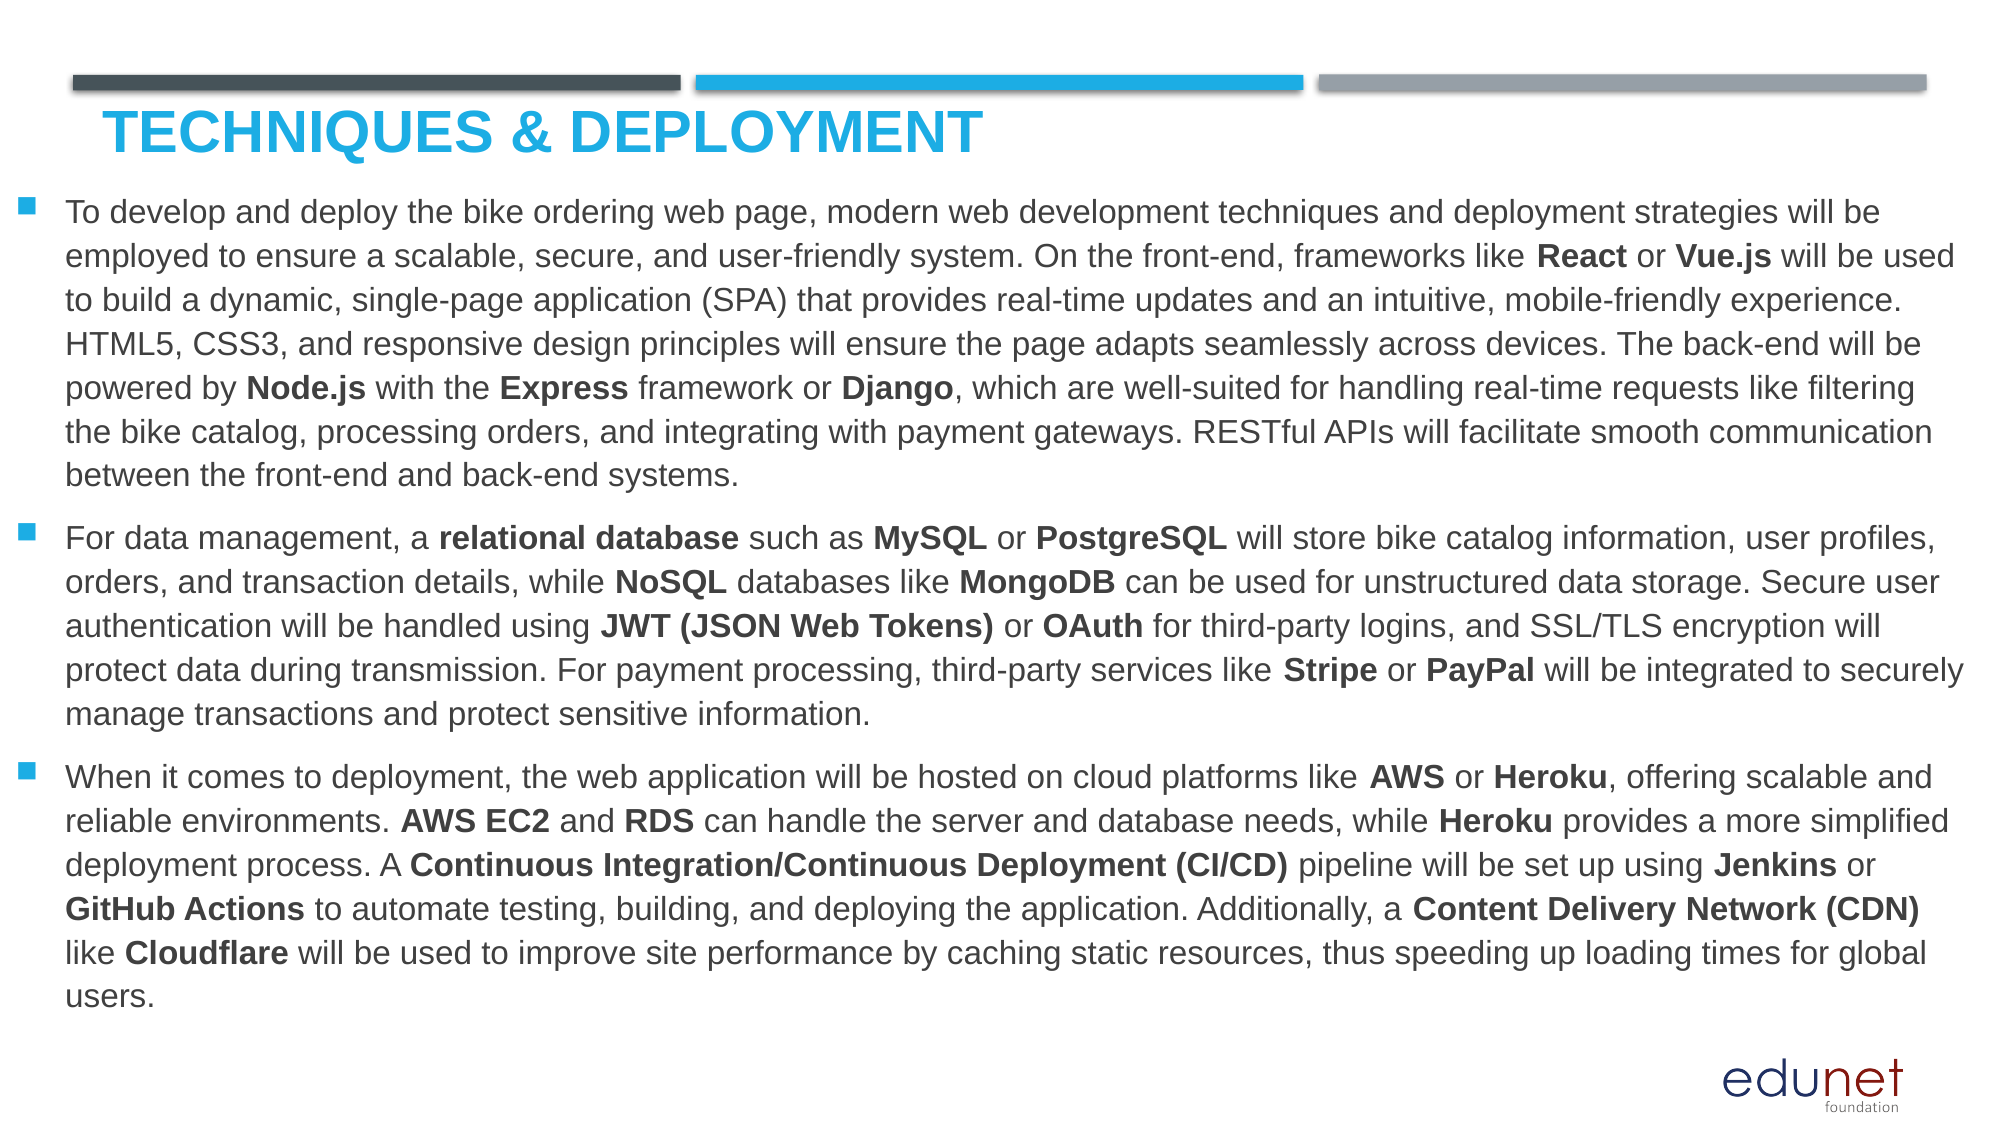

# TECHNIQUES & Deployment
To develop and deploy the bike ordering web page, modern web development techniques and deployment strategies will be employed to ensure a scalable, secure, and user-friendly system. On the front-end, frameworks like React or Vue.js will be used to build a dynamic, single-page application (SPA) that provides real-time updates and an intuitive, mobile-friendly experience. HTML5, CSS3, and responsive design principles will ensure the page adapts seamlessly across devices. The back-end will be powered by Node.js with the Express framework or Django, which are well-suited for handling real-time requests like filtering the bike catalog, processing orders, and integrating with payment gateways. RESTful APIs will facilitate smooth communication between the front-end and back-end systems.
For data management, a relational database such as MySQL or PostgreSQL will store bike catalog information, user profiles, orders, and transaction details, while NoSQL databases like MongoDB can be used for unstructured data storage. Secure user authentication will be handled using JWT (JSON Web Tokens) or OAuth for third-party logins, and SSL/TLS encryption will protect data during transmission. For payment processing, third-party services like Stripe or PayPal will be integrated to securely manage transactions and protect sensitive information.
When it comes to deployment, the web application will be hosted on cloud platforms like AWS or Heroku, offering scalable and reliable environments. AWS EC2 and RDS can handle the server and database needs, while Heroku provides a more simplified deployment process. A Continuous Integration/Continuous Deployment (CI/CD) pipeline will be set up using Jenkins or GitHub Actions to automate testing, building, and deploying the application. Additionally, a Content Delivery Network (CDN) like Cloudflare will be used to improve site performance by caching static resources, thus speeding up loading times for global users.